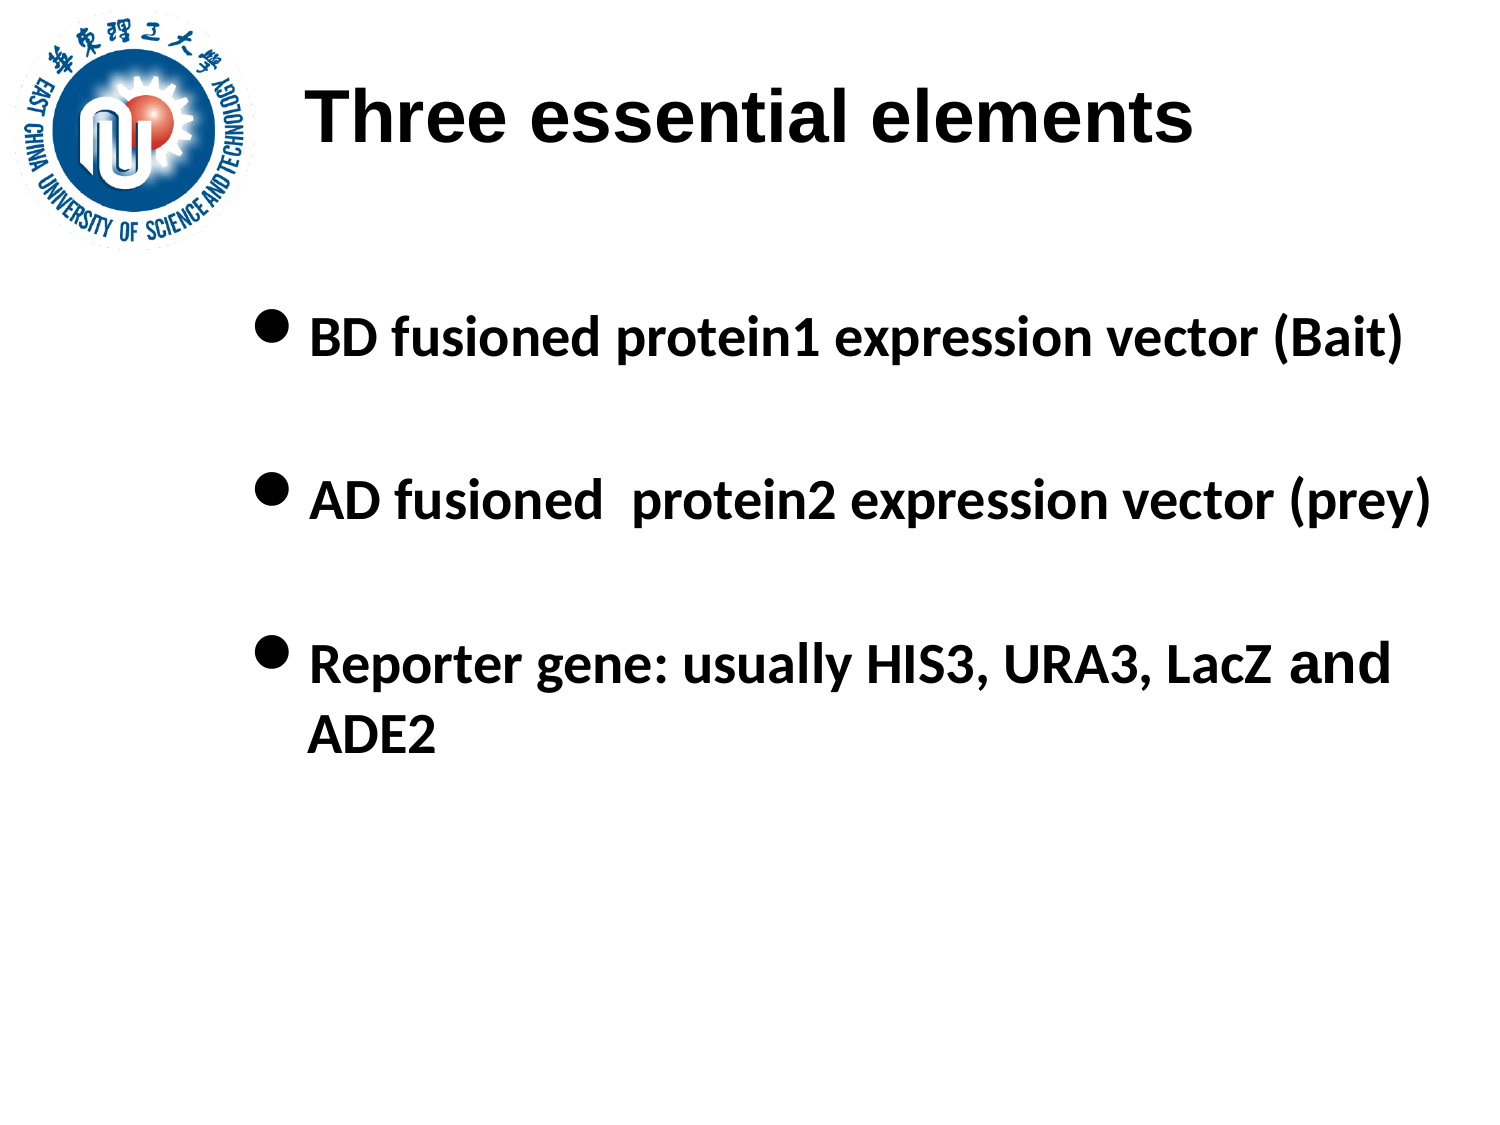

# Three essential elements
BD fusioned protein1 expression vector (Bait)

AD fusioned  protein2 expression vector (prey)

Reporter gene: usually HIS3, URA3, LacZ and ADE2